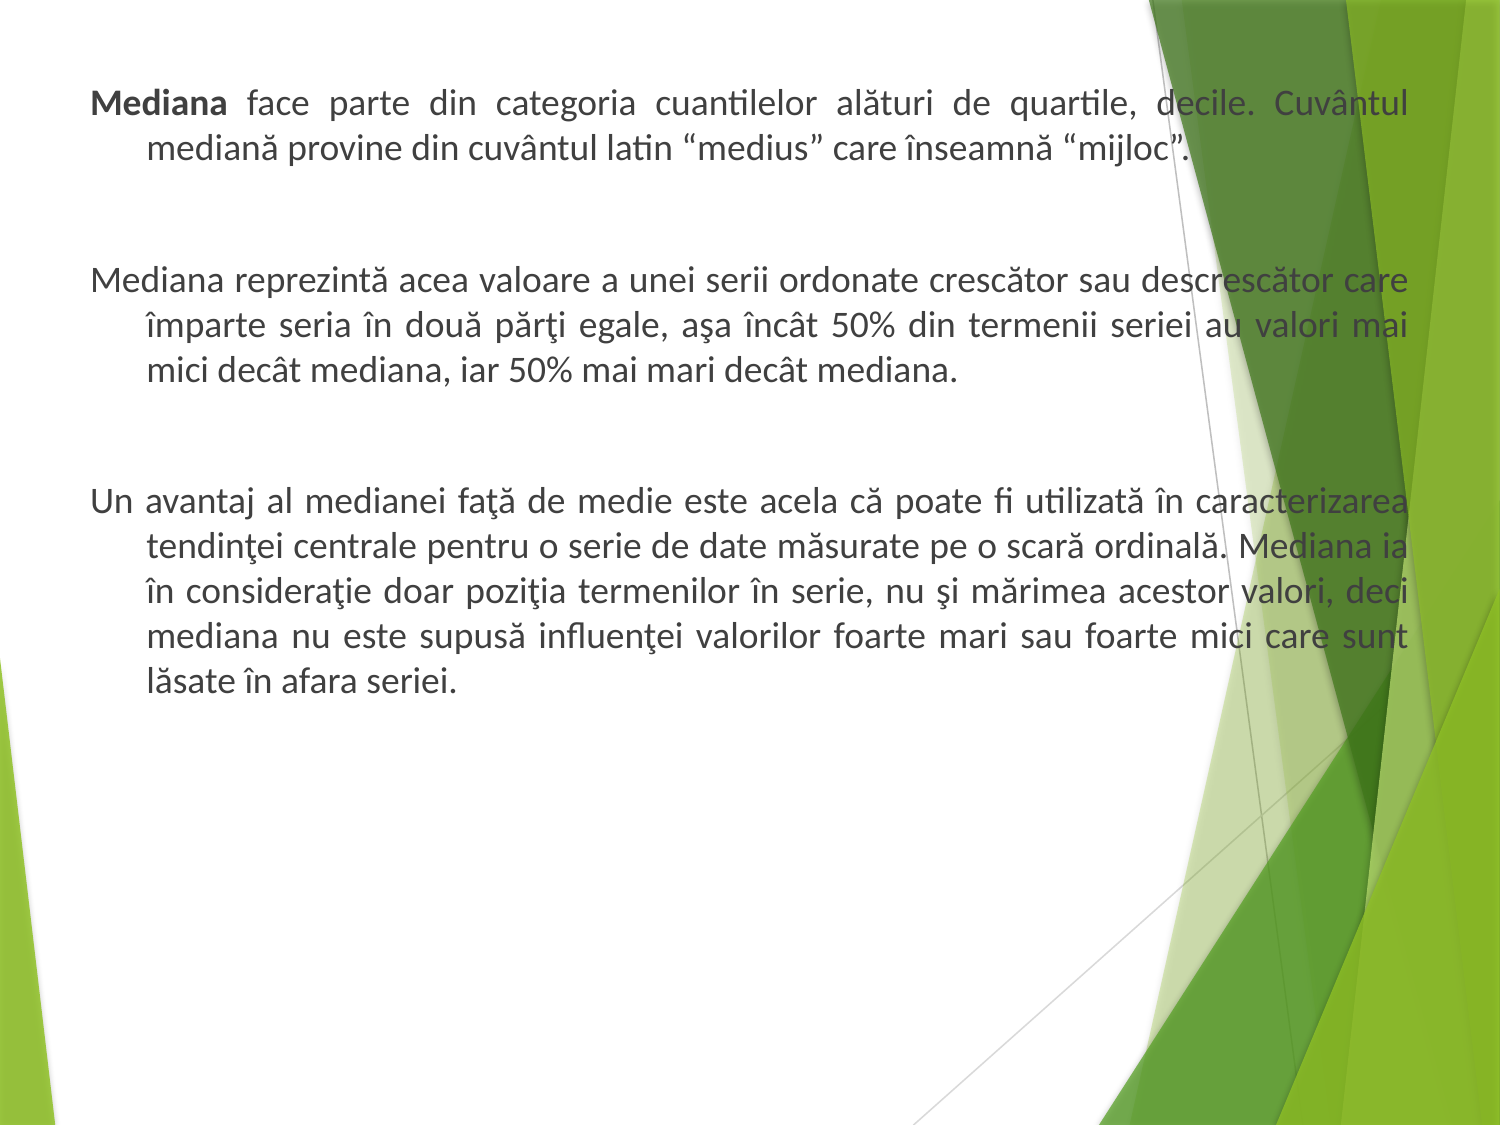

Mediana face parte din categoria cuantilelor alături de quartile, decile. Cuvântul mediană provine din cuvântul latin “medius” care înseamnă “mijloc”.

Mediana reprezintă acea valoare a unei serii ordonate crescător sau descrescător care împarte seria în două părţi egale, aşa încât 50% din termenii seriei au valori mai mici decât mediana, iar 50% mai mari decât mediana.

Un avantaj al medianei faţă de medie este acela că poate fi utilizată în caracterizarea tendinţei centrale pentru o serie de date măsurate pe o scară ordinală. Mediana ia în consideraţie doar poziţia termenilor în serie, nu şi mărimea acestor valori, deci mediana nu este supusă influenţei valorilor foarte mari sau foarte mici care sunt lăsate în afara seriei.